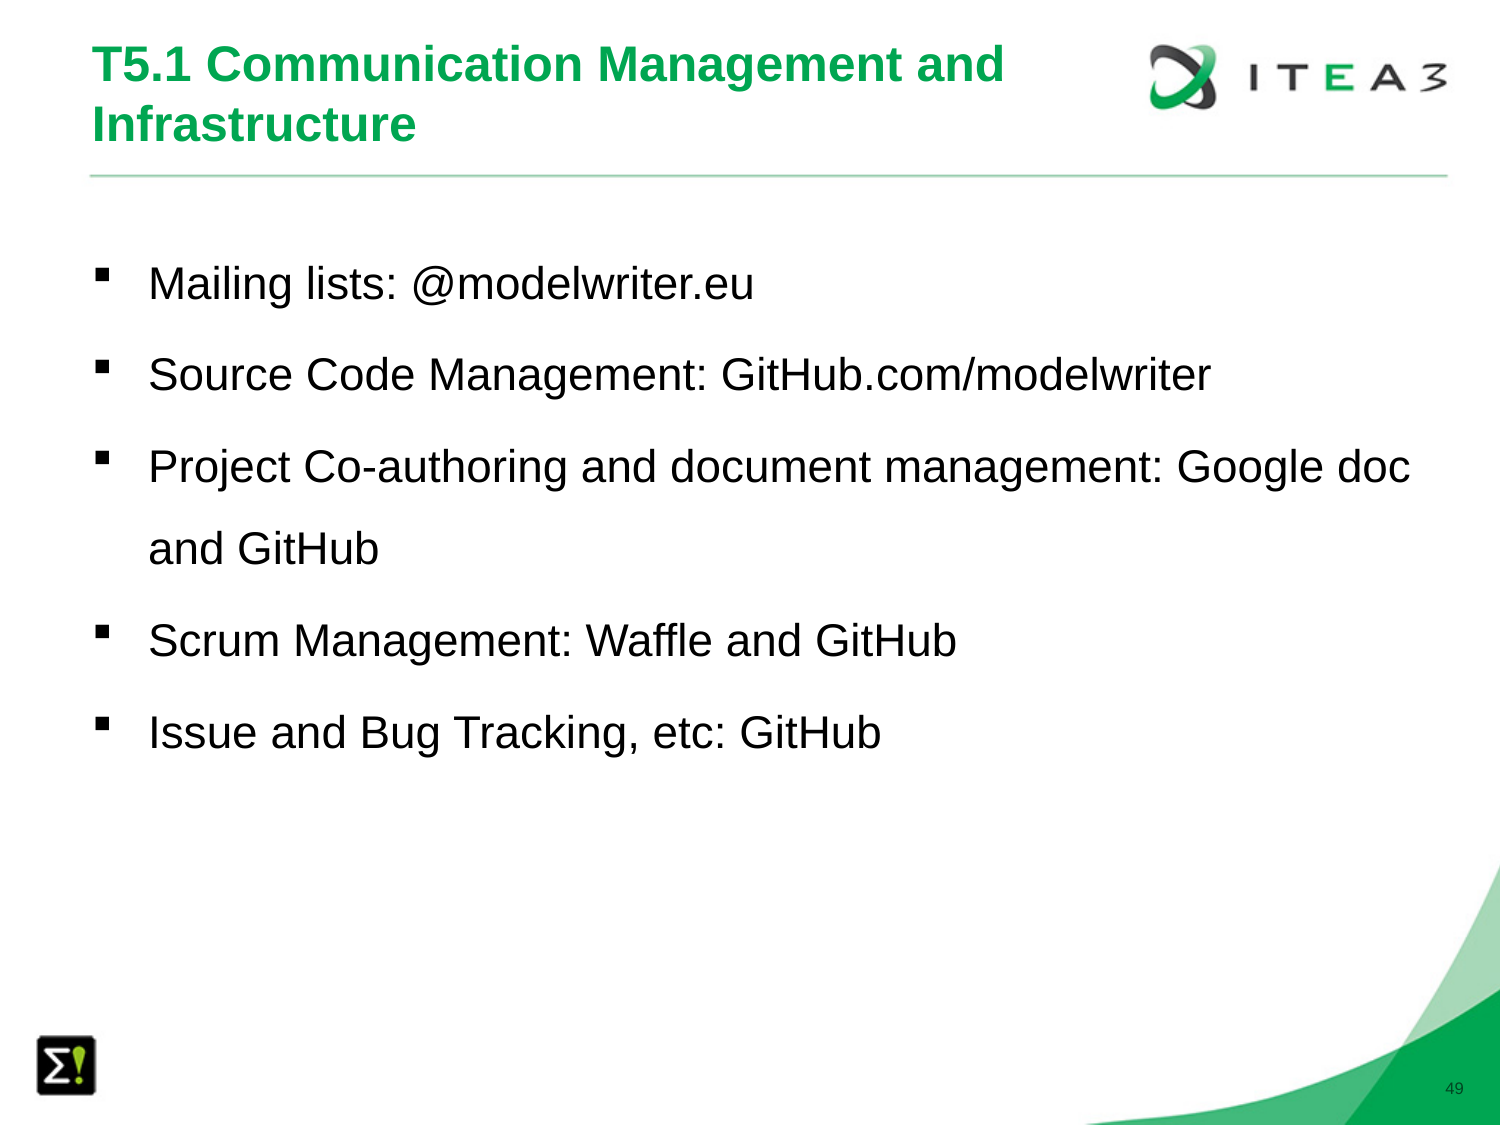

# T5.1 Communication Management and Infrastructure
Mailing lists: @modelwriter.eu
Source Code Management: GitHub.com/modelwriter
Project Co-authoring and document management: Google doc and GitHub
Scrum Management: Waffle and GitHub
Issue and Bug Tracking, etc: GitHub